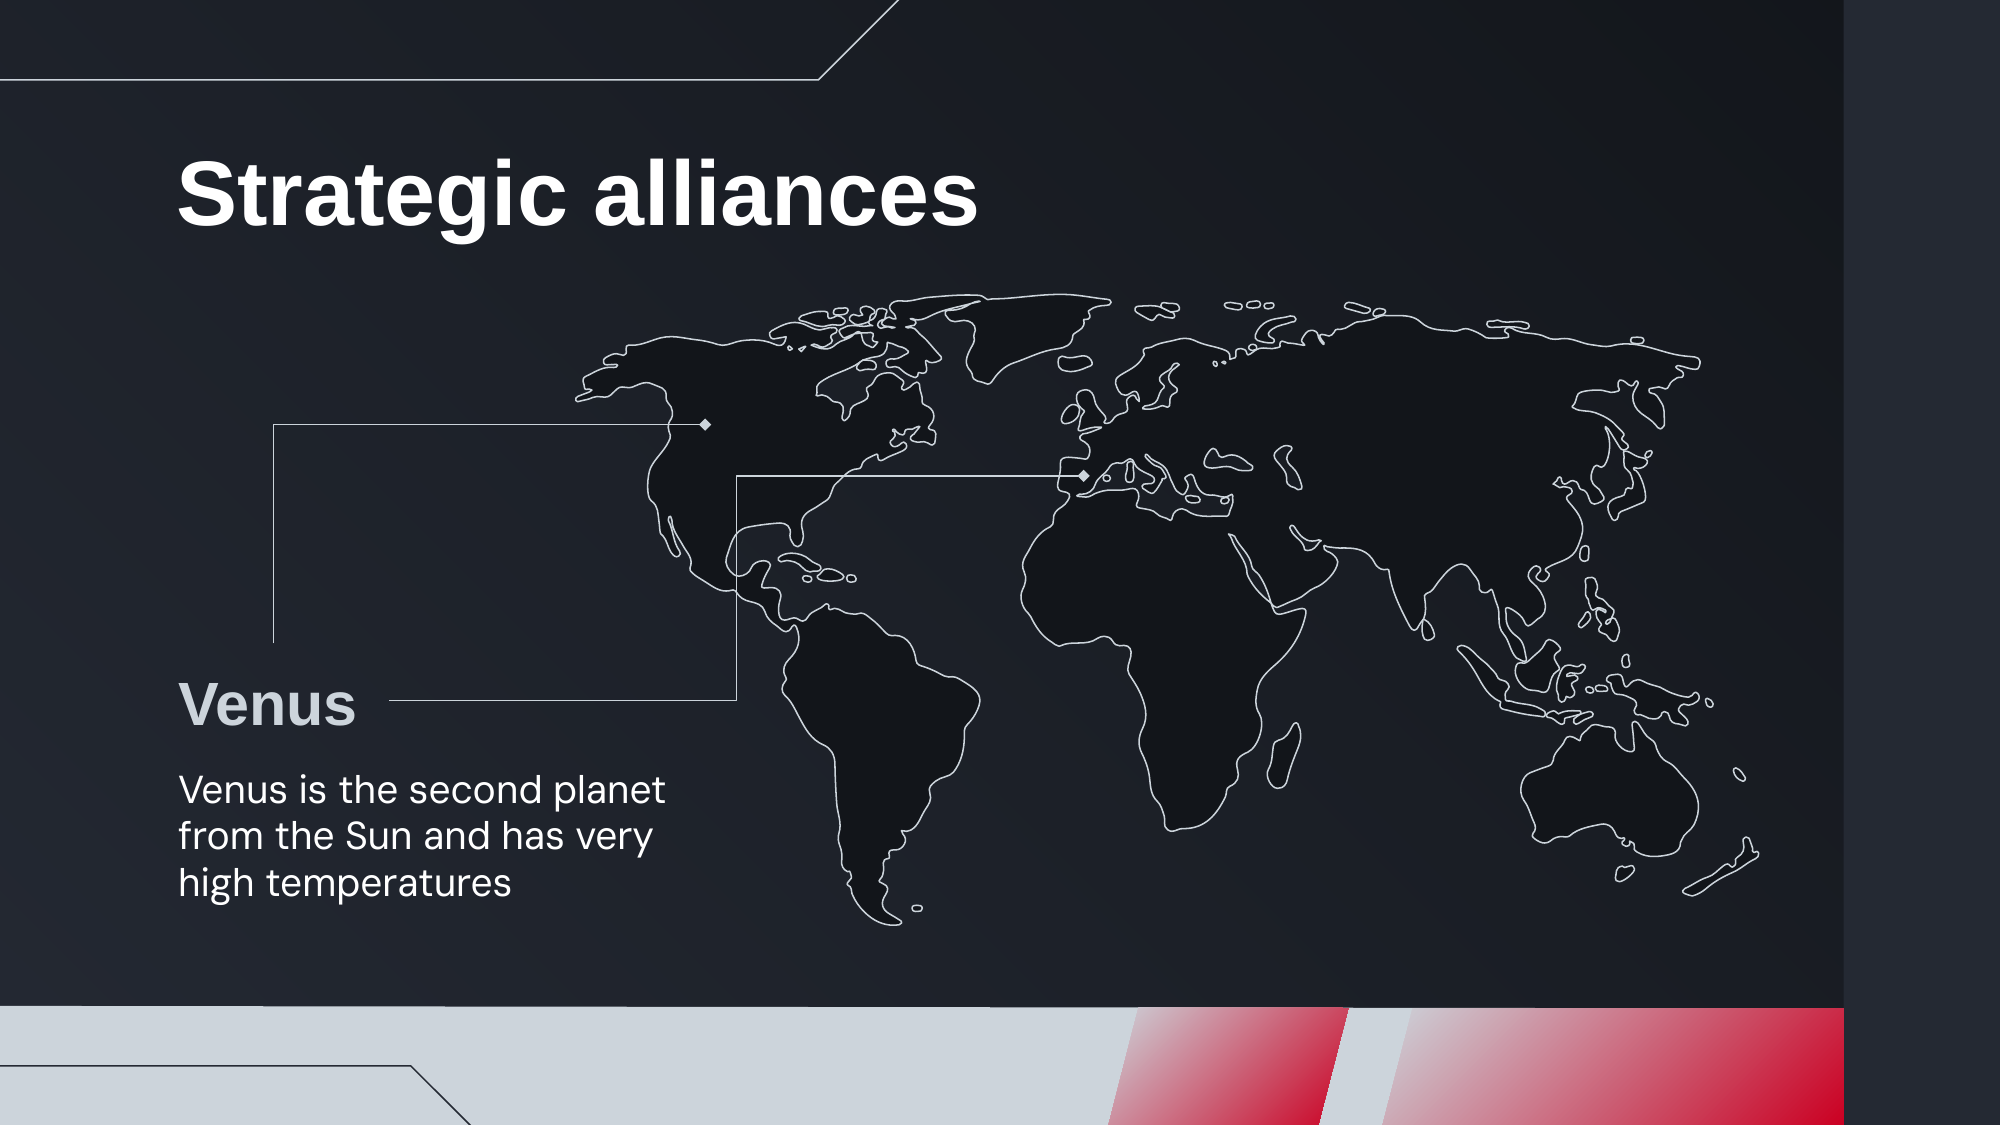

# Strategic alliances

Venus
Venus is the second planet from the Sun and has very high temperatures